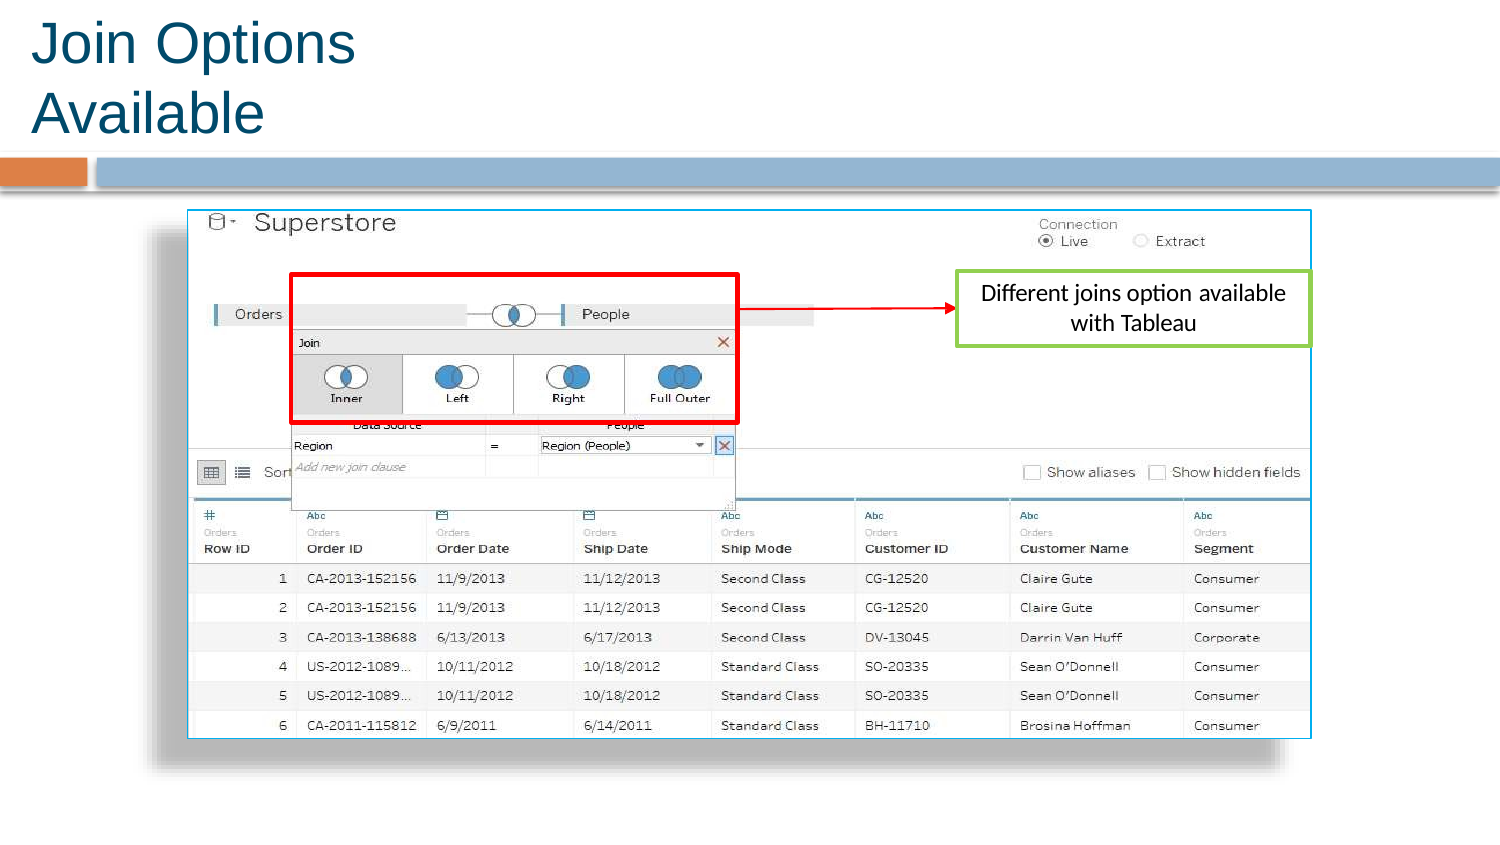

# Join Options Available

Different joins option available
with Tableau